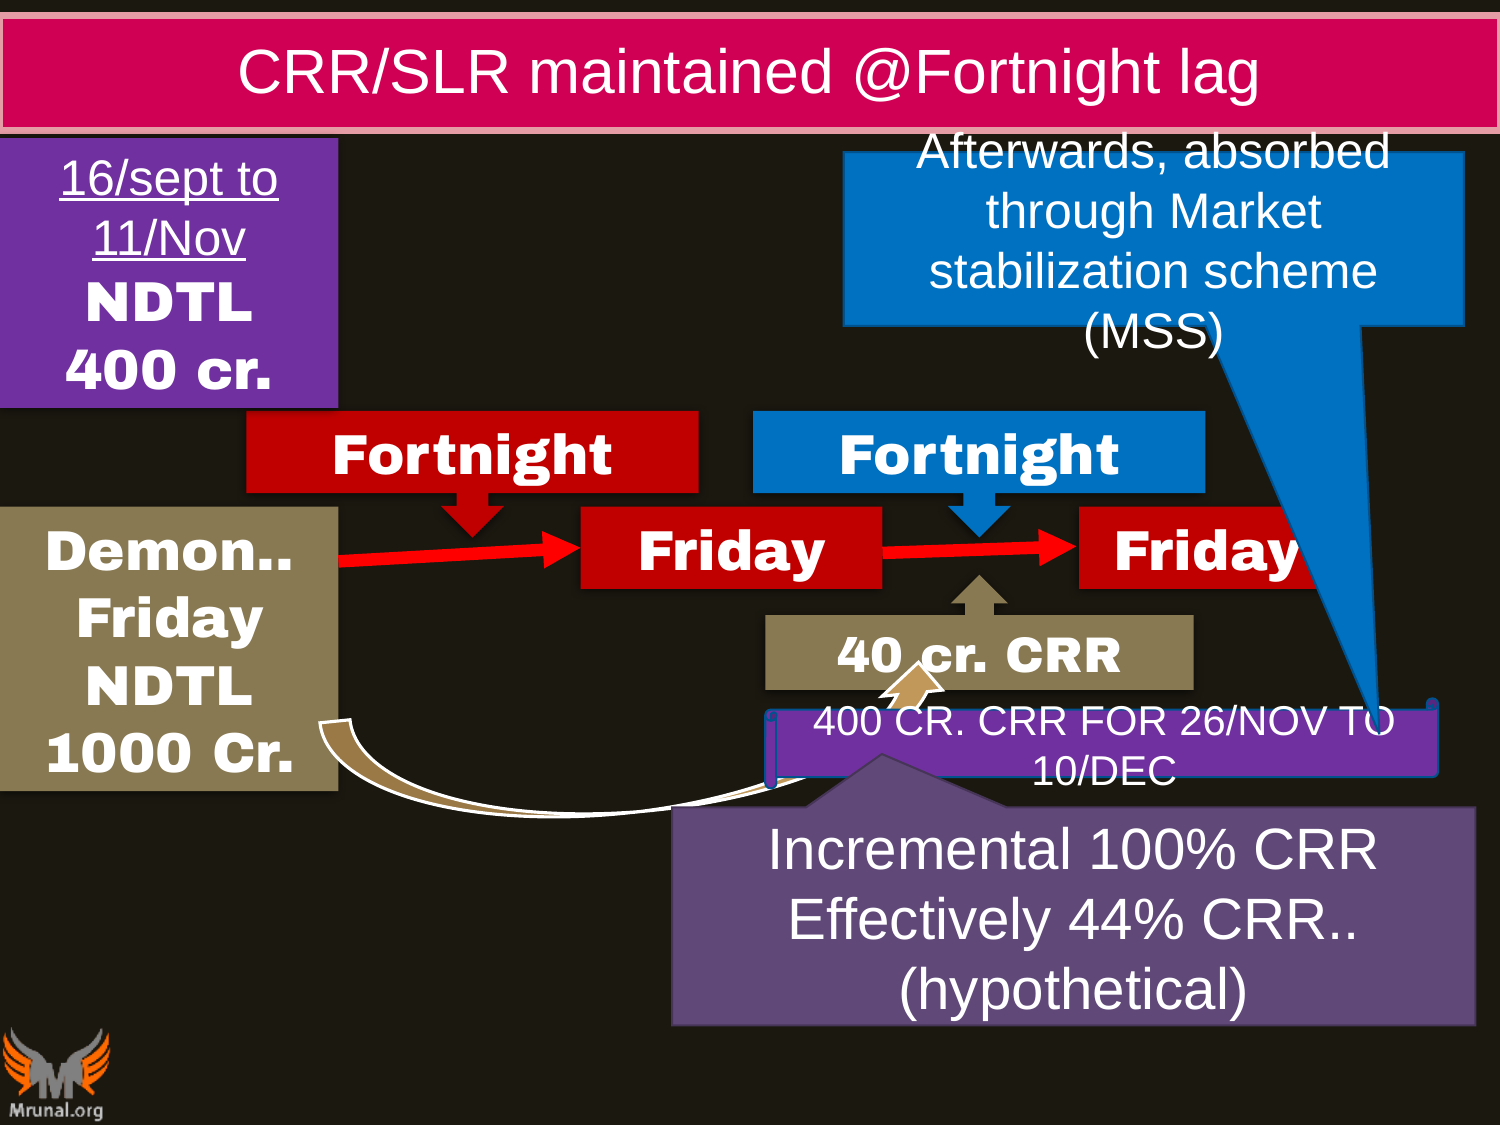

# CRR/SLR maintained @Fortnight lag
16/sept to 11/Nov
NDTL
400 cr.
Afterwards, absorbed through Market stabilization scheme (MSS)
Fortnight
Fortnight
Demon..
Friday
NDTL
1000 Cr.
Friday
Friday
40 cr. CRR

400 CR. CRR FOR 26/NOV TO 10/DEC
Incremental 100% CRR
Effectively 44% CRR..(hypothetical)